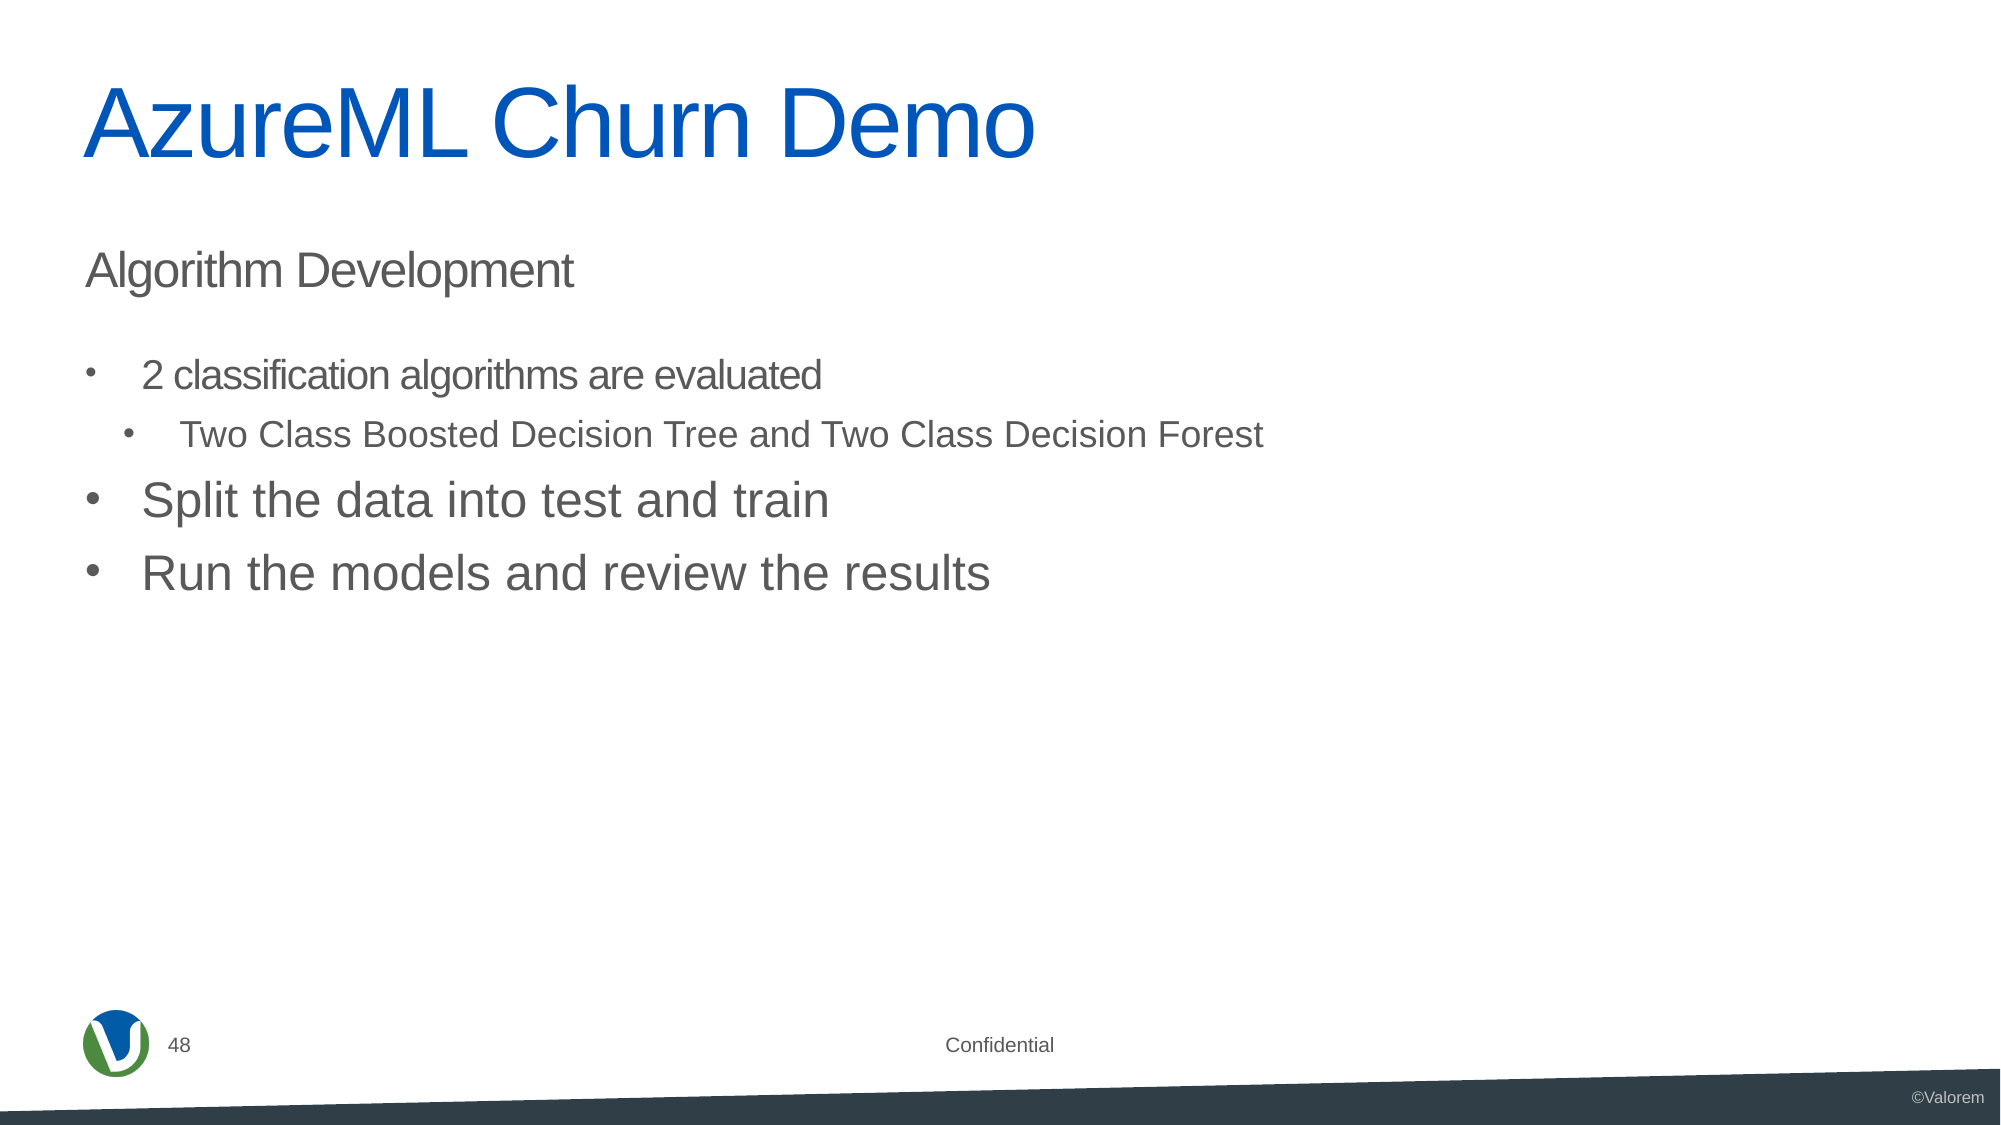

# AzureML Churn Demo
Algorithm Development
2 classification algorithms are evaluated
Two Class Boosted Decision Tree and Two Class Decision Forest
Split the data into test and train
Run the models and review the results

48
Confidential